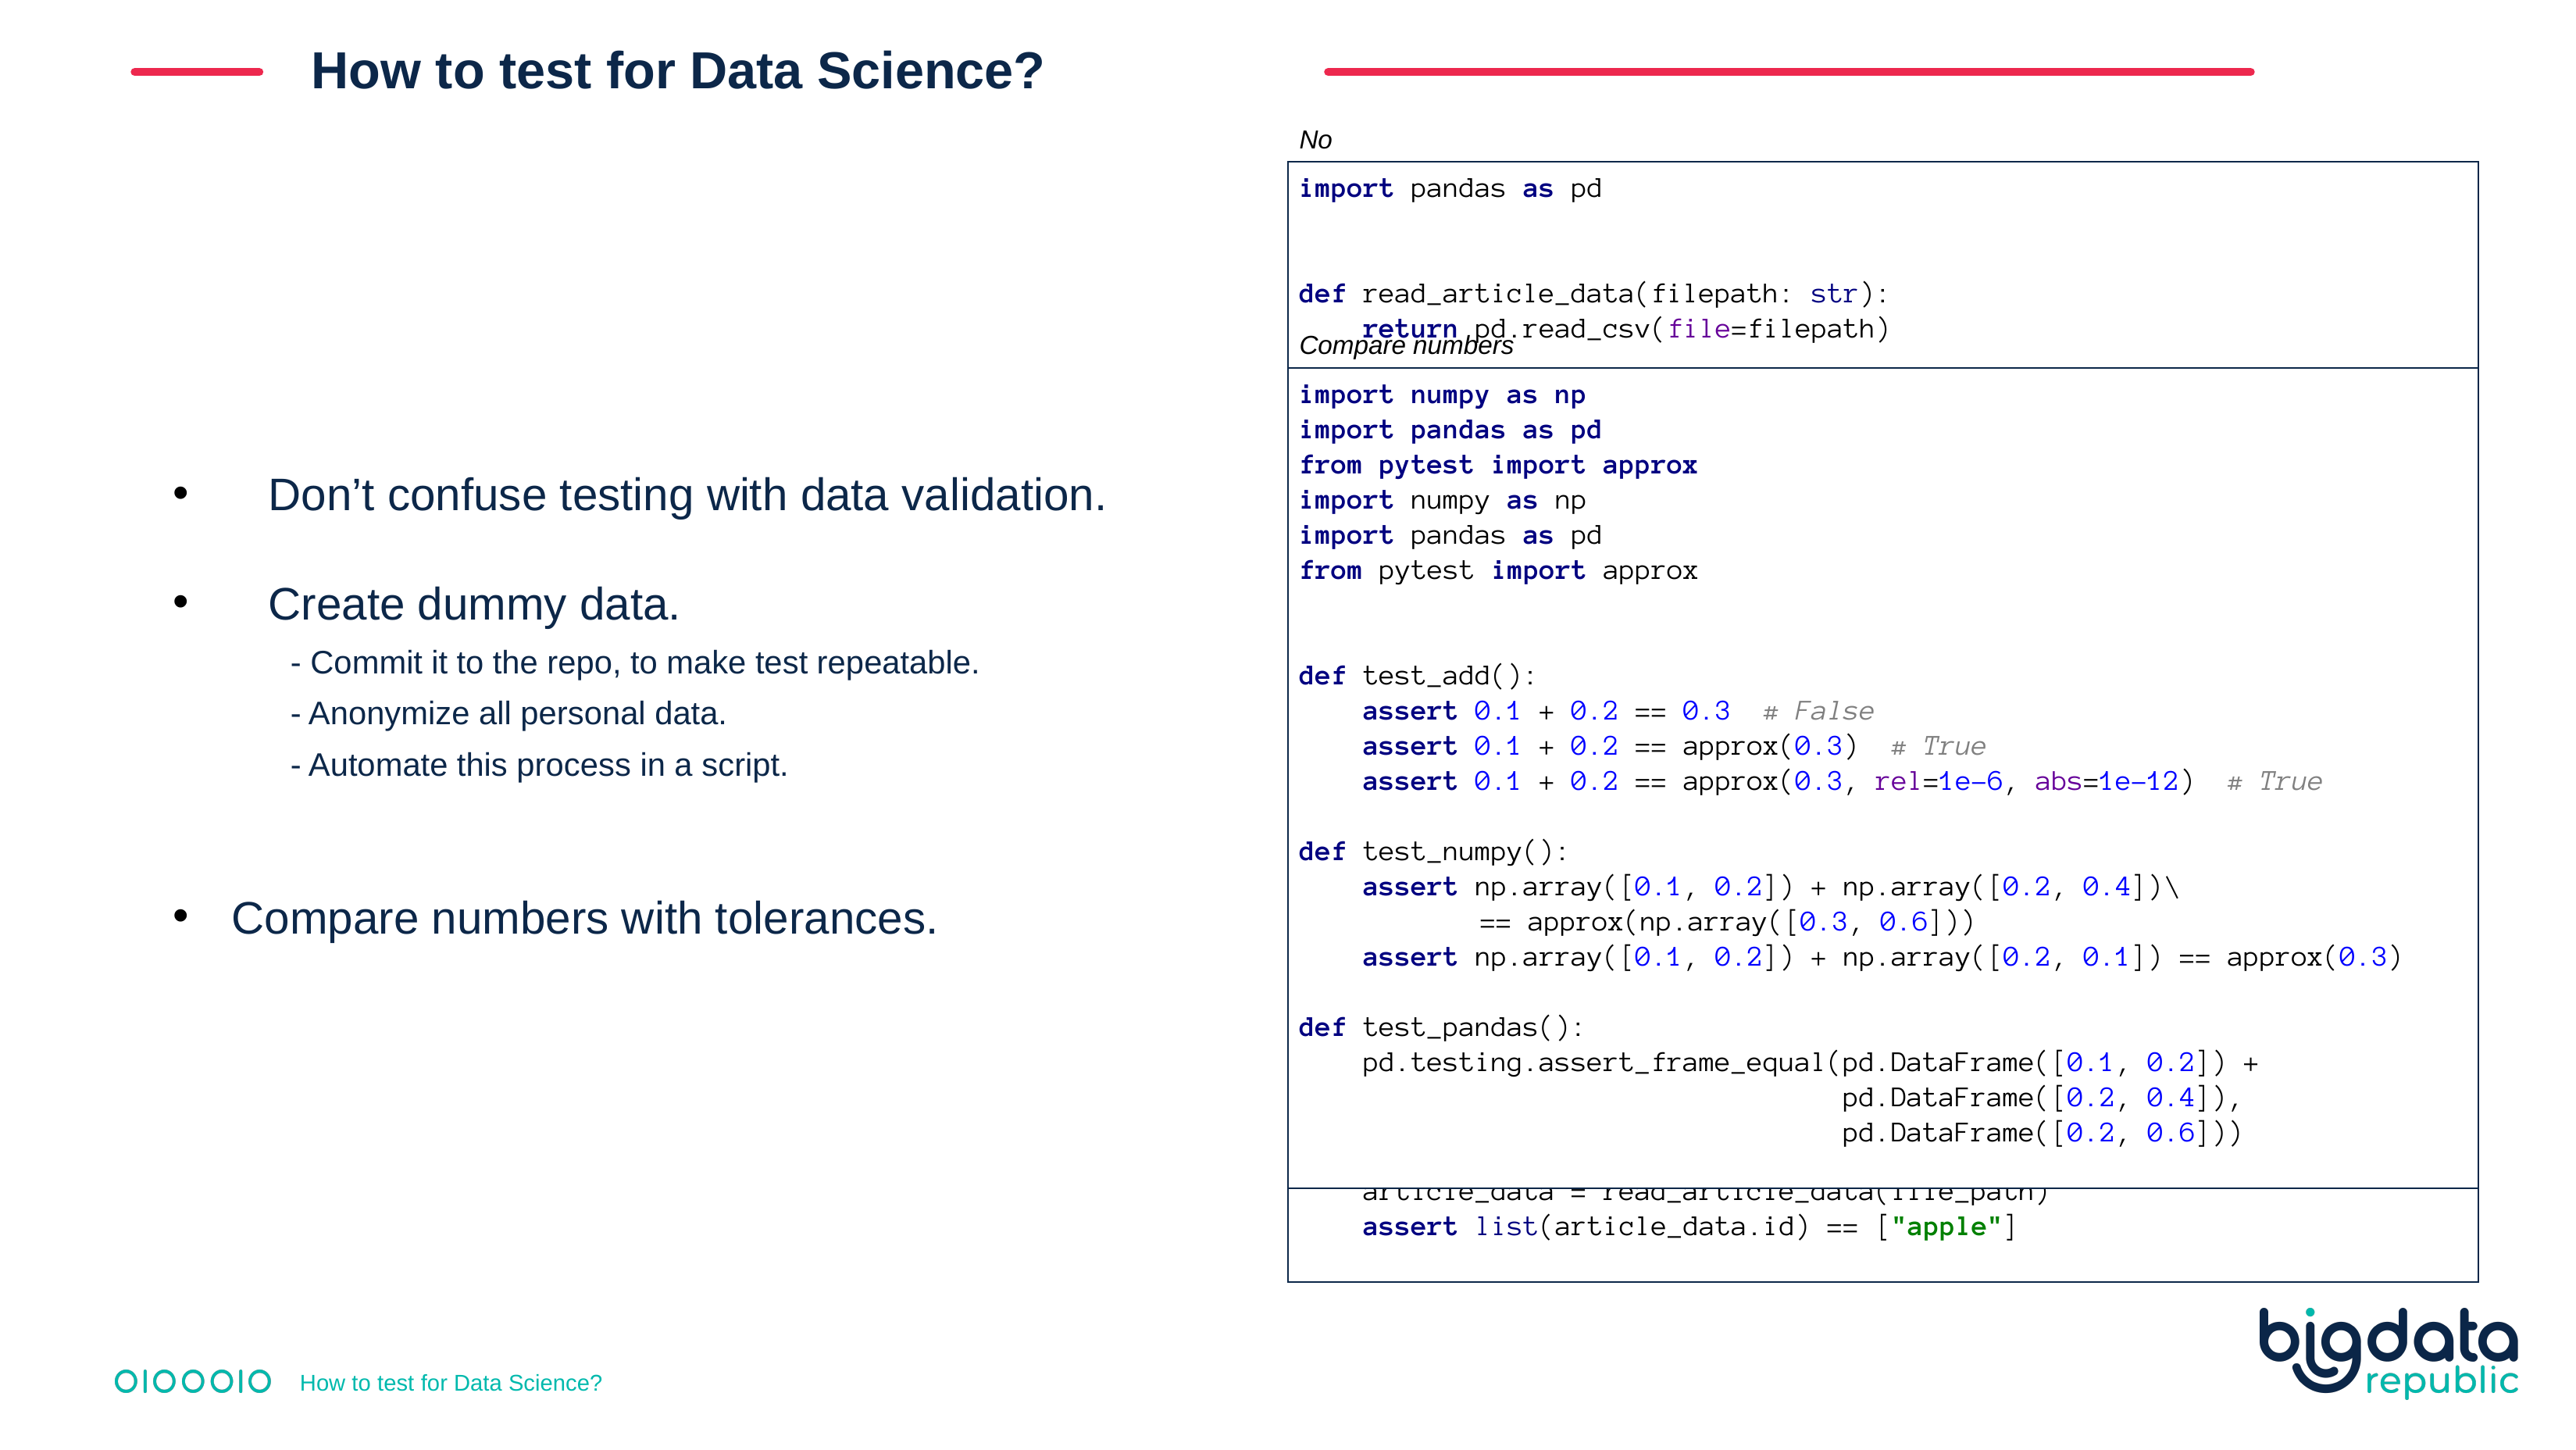

How to test for Data Science?
No
import pandas as pd
def read_article_data(filepath: str):
    return pd.read_csv(file=filepath)
def test_read_article_data():
    article_data = read_article_data()
    assert all(article_data.price > 0)
Compare numbers
import numpy as np
import pandas as pd
from pytest import approx
import numpy as np
import pandas as pd
from pytest import approx
def test_add():
    assert 0.1 + 0.2 == 0.3  # False
    assert 0.1 + 0.2 == approx(0.3)  # True
    assert 0.1 + 0.2 == approx(0.3, rel=1e-6, abs=1e-12)  # True
def test_numpy():
    assert np.array([0.1, 0.2]) + np.array([0.2, 0.4])\
 	    == approx(np.array([0.3, 0.6]))
    assert np.array([0.1, 0.2]) + np.array([0.2, 0.1]) == approx(0.3)
def test_pandas():
    pd.testing.assert_frame_equal(pd.DataFrame([0.1, 0.2]) +
                                  pd.DataFrame([0.2, 0.4]),
                                  pd.DataFrame([0.2, 0.6]))

Don’t confuse testing with data validation.
Create dummy data.
	- Commit it to the repo, to make test repeatable.
	- Anonymize all personal data.
	- Automate this process in a script.

Compare numbers with tolerances.

Yes
import pandas as pd
import os
def read_article_data(file_path: str):
    df = pd.read_csv(file_path)
    df = df[df.price > 0]
    return df
def test_read_article_data(tmp_path):
    input_data = pd.DataFrame([["apple", 1.29], ["banana", -1]],
                              columns=["id", "price"])
    file_path = os.path.join(tmp_path, "bad_data.csv")
    input_data.to_csv(file_path)
    article_data = read_article_data(file_path)
    assert list(article_data.id) == ["apple"]

How to test for Data Science?